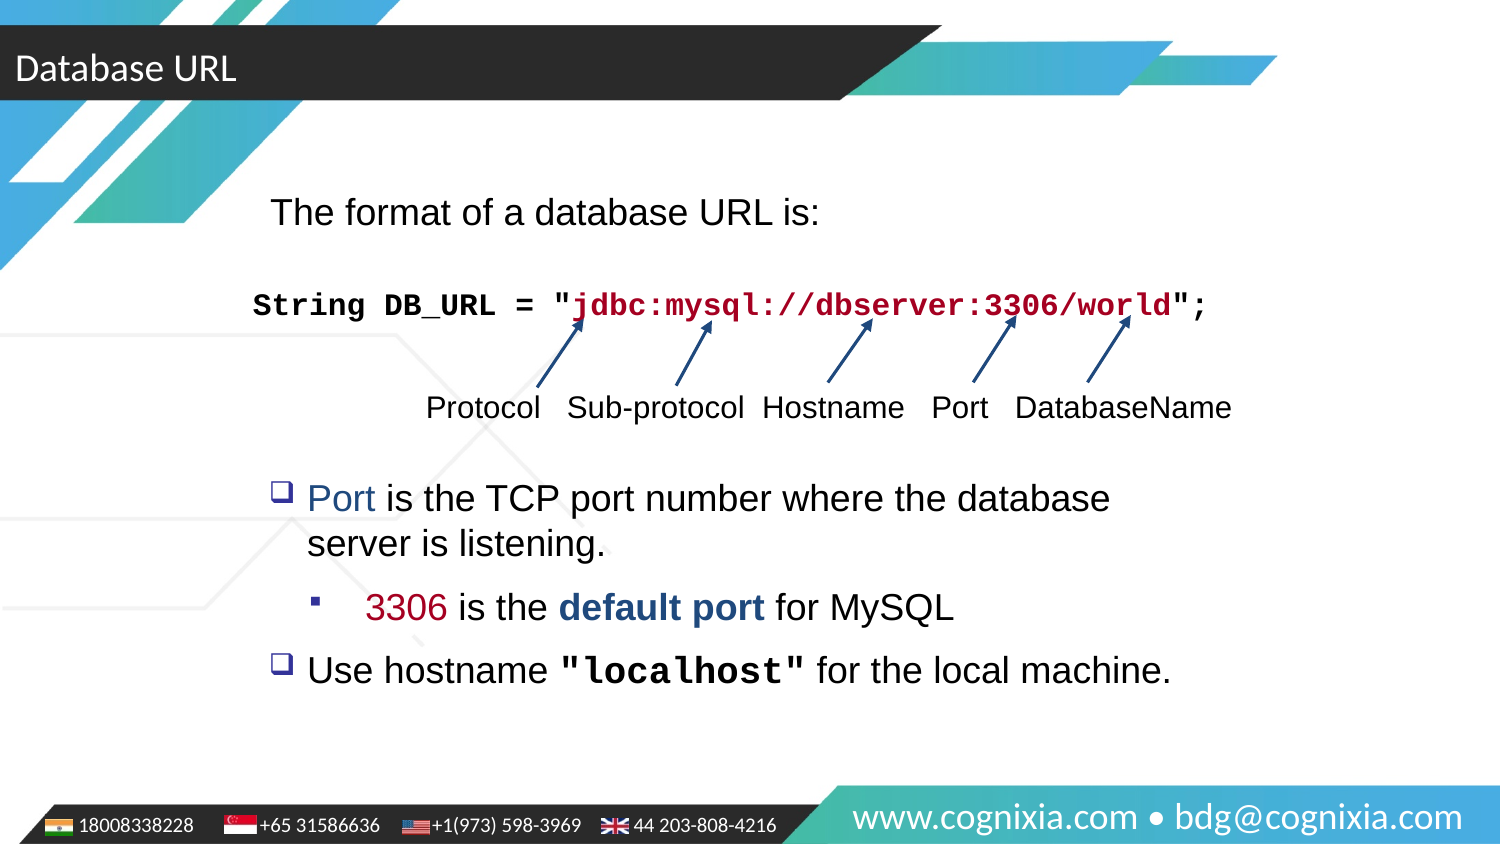

Database URL
The format of a database URL is:
String DB_URL = "jdbc:mysql://dbserver:3306/world";

Protocol   Sub-protocol  Hostname   Port   DatabaseName
Port is the TCP port number where the database server is listening.
  3306 is the default port for MySQL
Use hostname "localhost" for the local machine.